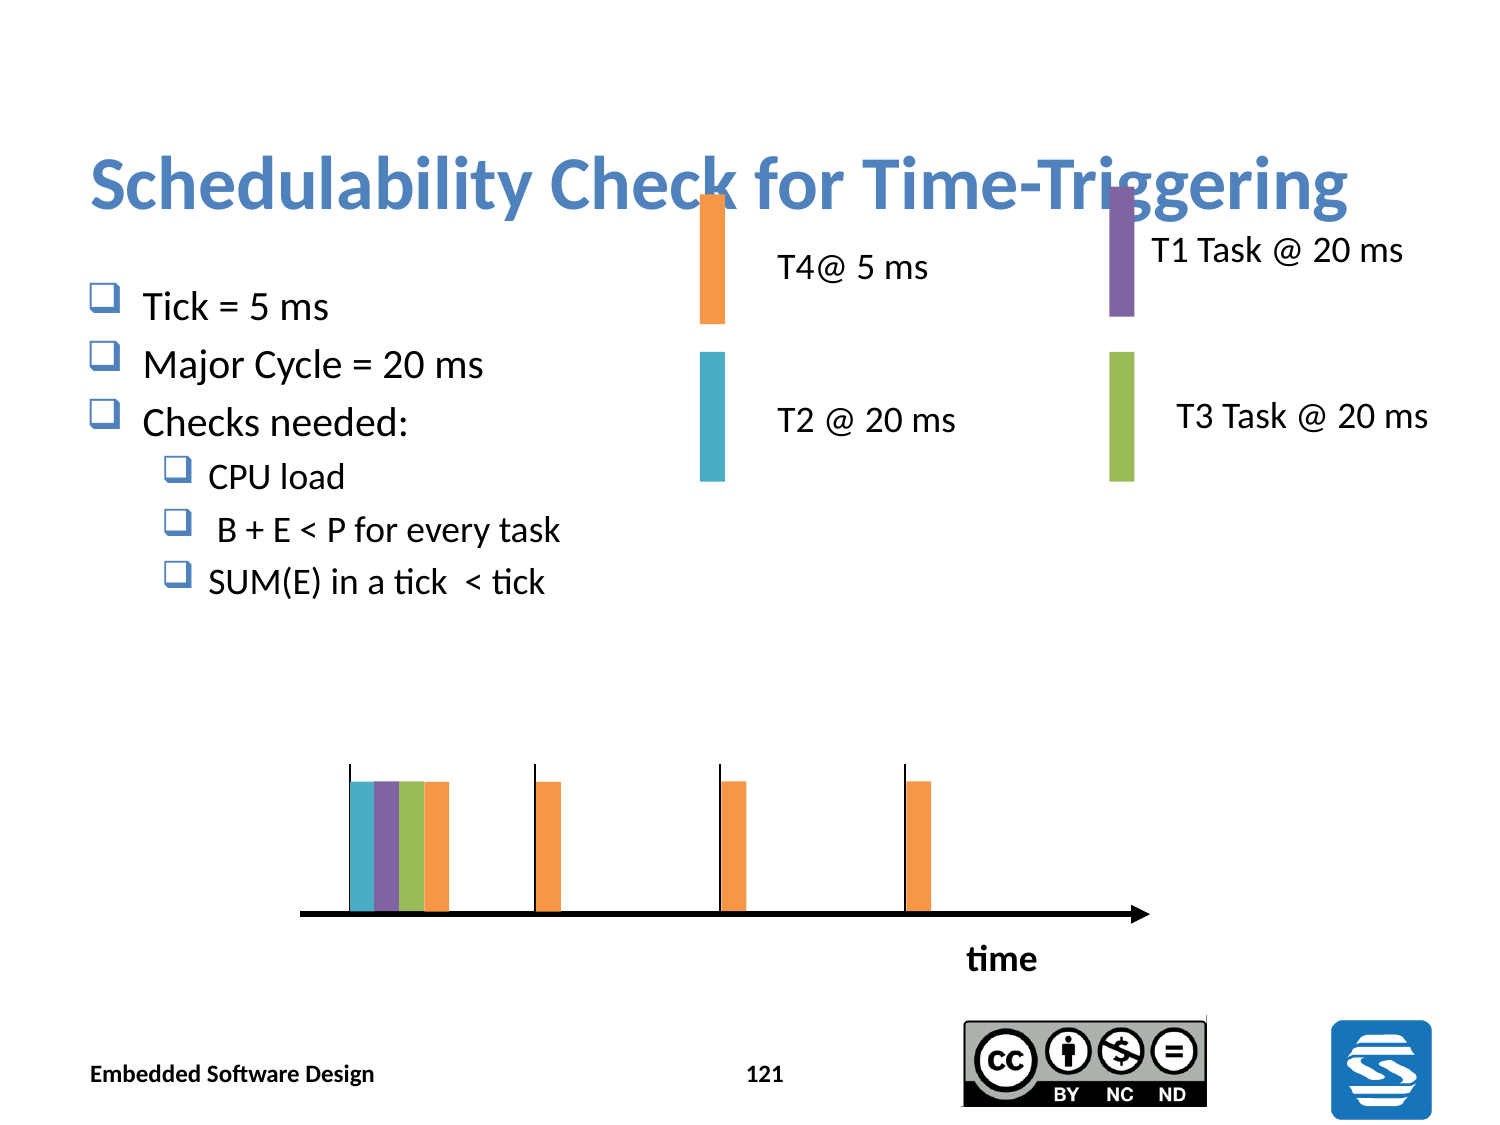

# Schedulability Check for Time-Triggering

T1 Task @ 20 ms
T4@ 5 ms
Tick = 5 ms
Major Cycle = 20 ms
Checks needed:
CPU load
 B + E < P for every task
SUM(E) in a tick  < tick

T3 Task @ 20 ms
T2 @ 20 ms

time
Embedded Software Design
121